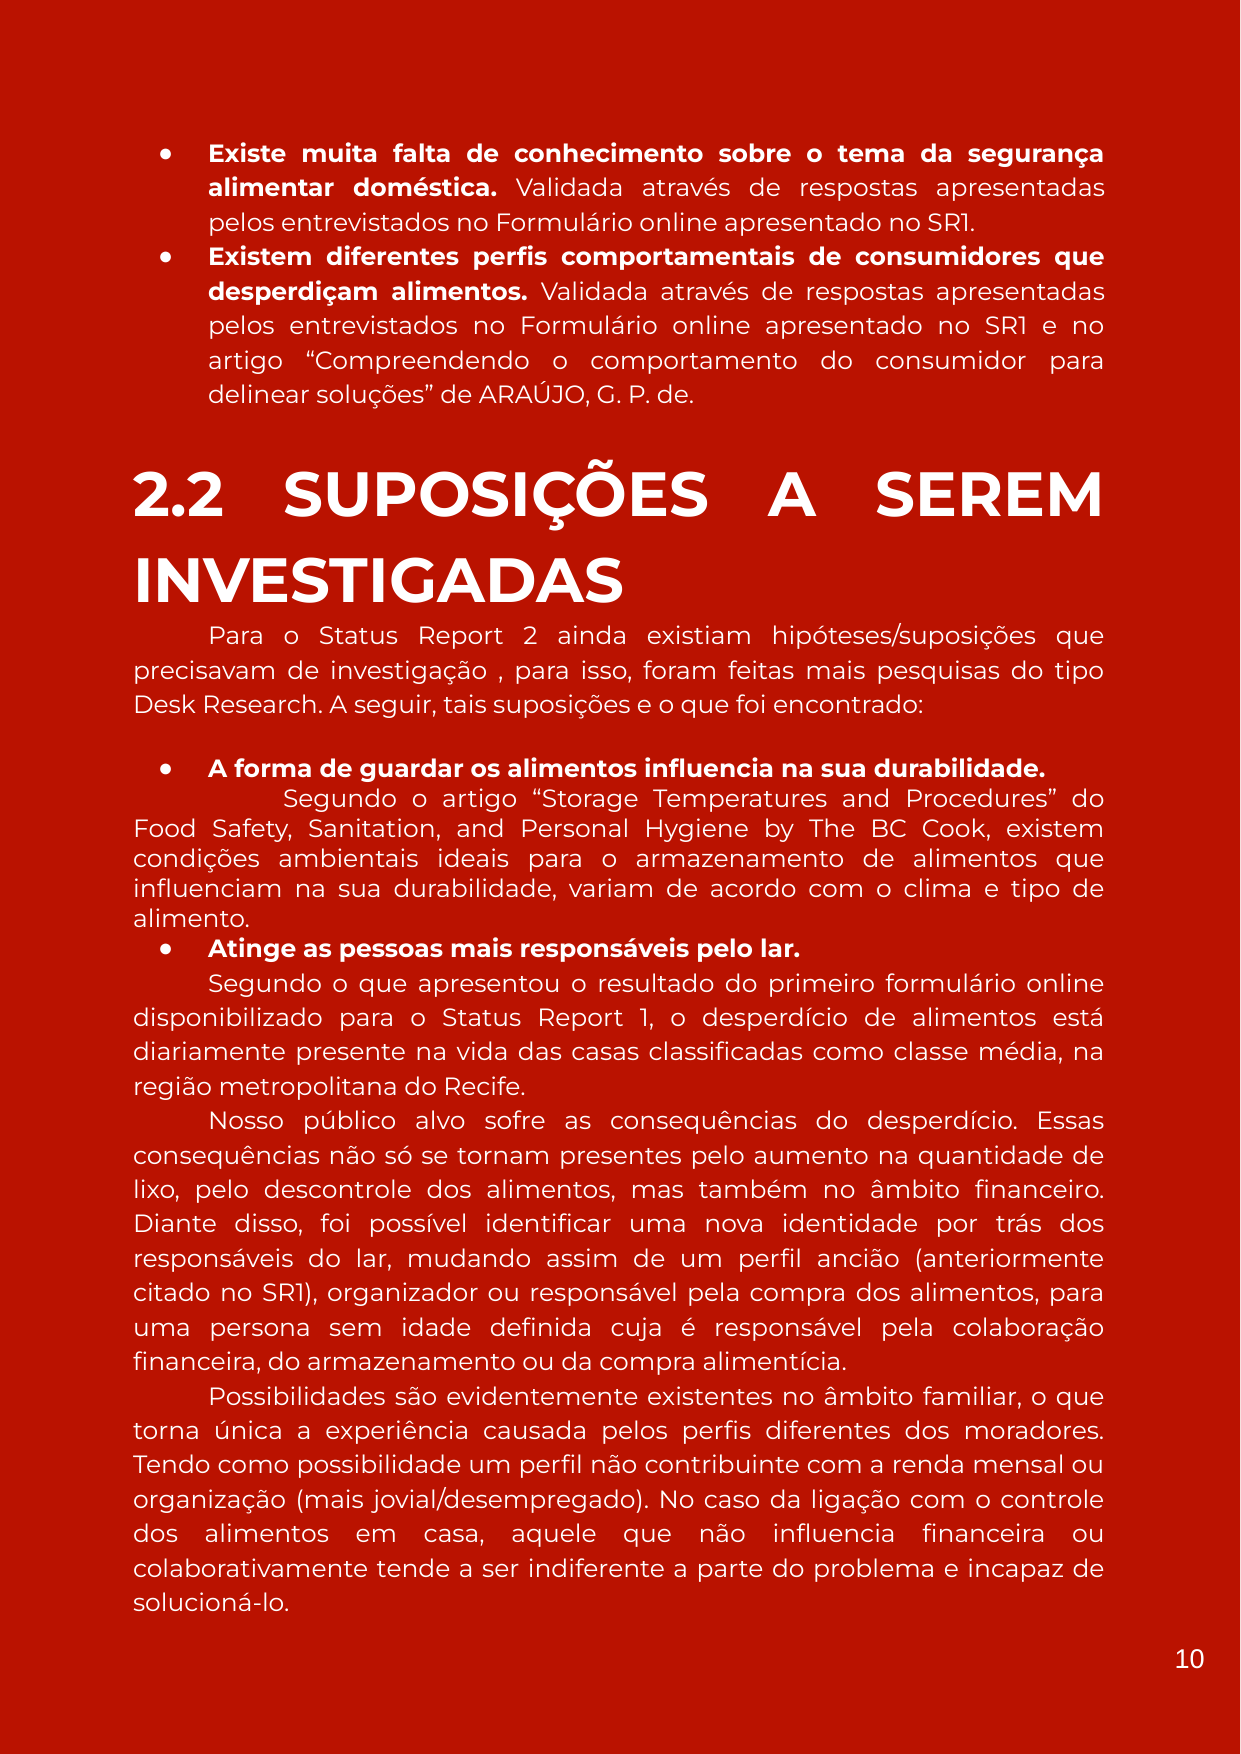

Existe muita falta de conhecimento sobre o tema da segurança alimentar doméstica. Validada através de respostas apresentadas pelos entrevistados no Formulário online apresentado no SR1.
Existem diferentes perfis comportamentais de consumidores que desperdiçam alimentos. Validada através de respostas apresentadas pelos entrevistados no Formulário online apresentado no SR1 e no artigo “Compreendendo o comportamento do consumidor para delinear soluções” de ARAÚJO, G. P. de.

2.2 SUPOSIÇÕES A SEREM INVESTIGADAS
Para o Status Report 2 ainda existiam hipóteses/suposições que precisavam de investigação , para isso, foram feitas mais pesquisas do tipo Desk Research. A seguir, tais suposições e o que foi encontrado:

A forma de guardar os alimentos influencia na sua durabilidade.
	Segundo o artigo “Storage Temperatures and Procedures” do Food Safety, Sanitation, and Personal Hygiene by The BC Cook, existem condições ambientais ideais para o armazenamento de alimentos que influenciam na sua durabilidade, variam de acordo com o clima e tipo de alimento.
Atinge as pessoas mais responsáveis pelo lar.
Segundo o que apresentou o resultado do primeiro formulário online disponibilizado para o Status Report 1, o desperdício de alimentos está diariamente presente na vida das casas classificadas como classe média, na região metropolitana do Recife.
Nosso público alvo sofre as consequências do desperdício. Essas consequências não só se tornam presentes pelo aumento na quantidade de lixo, pelo descontrole dos alimentos, mas também no âmbito financeiro. Diante disso, foi possível identificar uma nova identidade por trás dos responsáveis do lar, mudando assim de um perfil ancião (anteriormente citado no SR1), organizador ou responsável pela compra dos alimentos, para uma persona sem idade definida cuja é responsável pela colaboração financeira, do armazenamento ou da compra alimentícia.
Possibilidades são evidentemente existentes no âmbito familiar, o que torna única a experiência causada pelos perfis diferentes dos moradores. Tendo como possibilidade um perfil não contribuinte com a renda mensal ou organização (mais jovial/desempregado). No caso da ligação com o controle dos alimentos em casa, aquele que não influencia financeira ou colaborativamente tende a ser indiferente a parte do problema e incapaz de solucioná-lo.

10